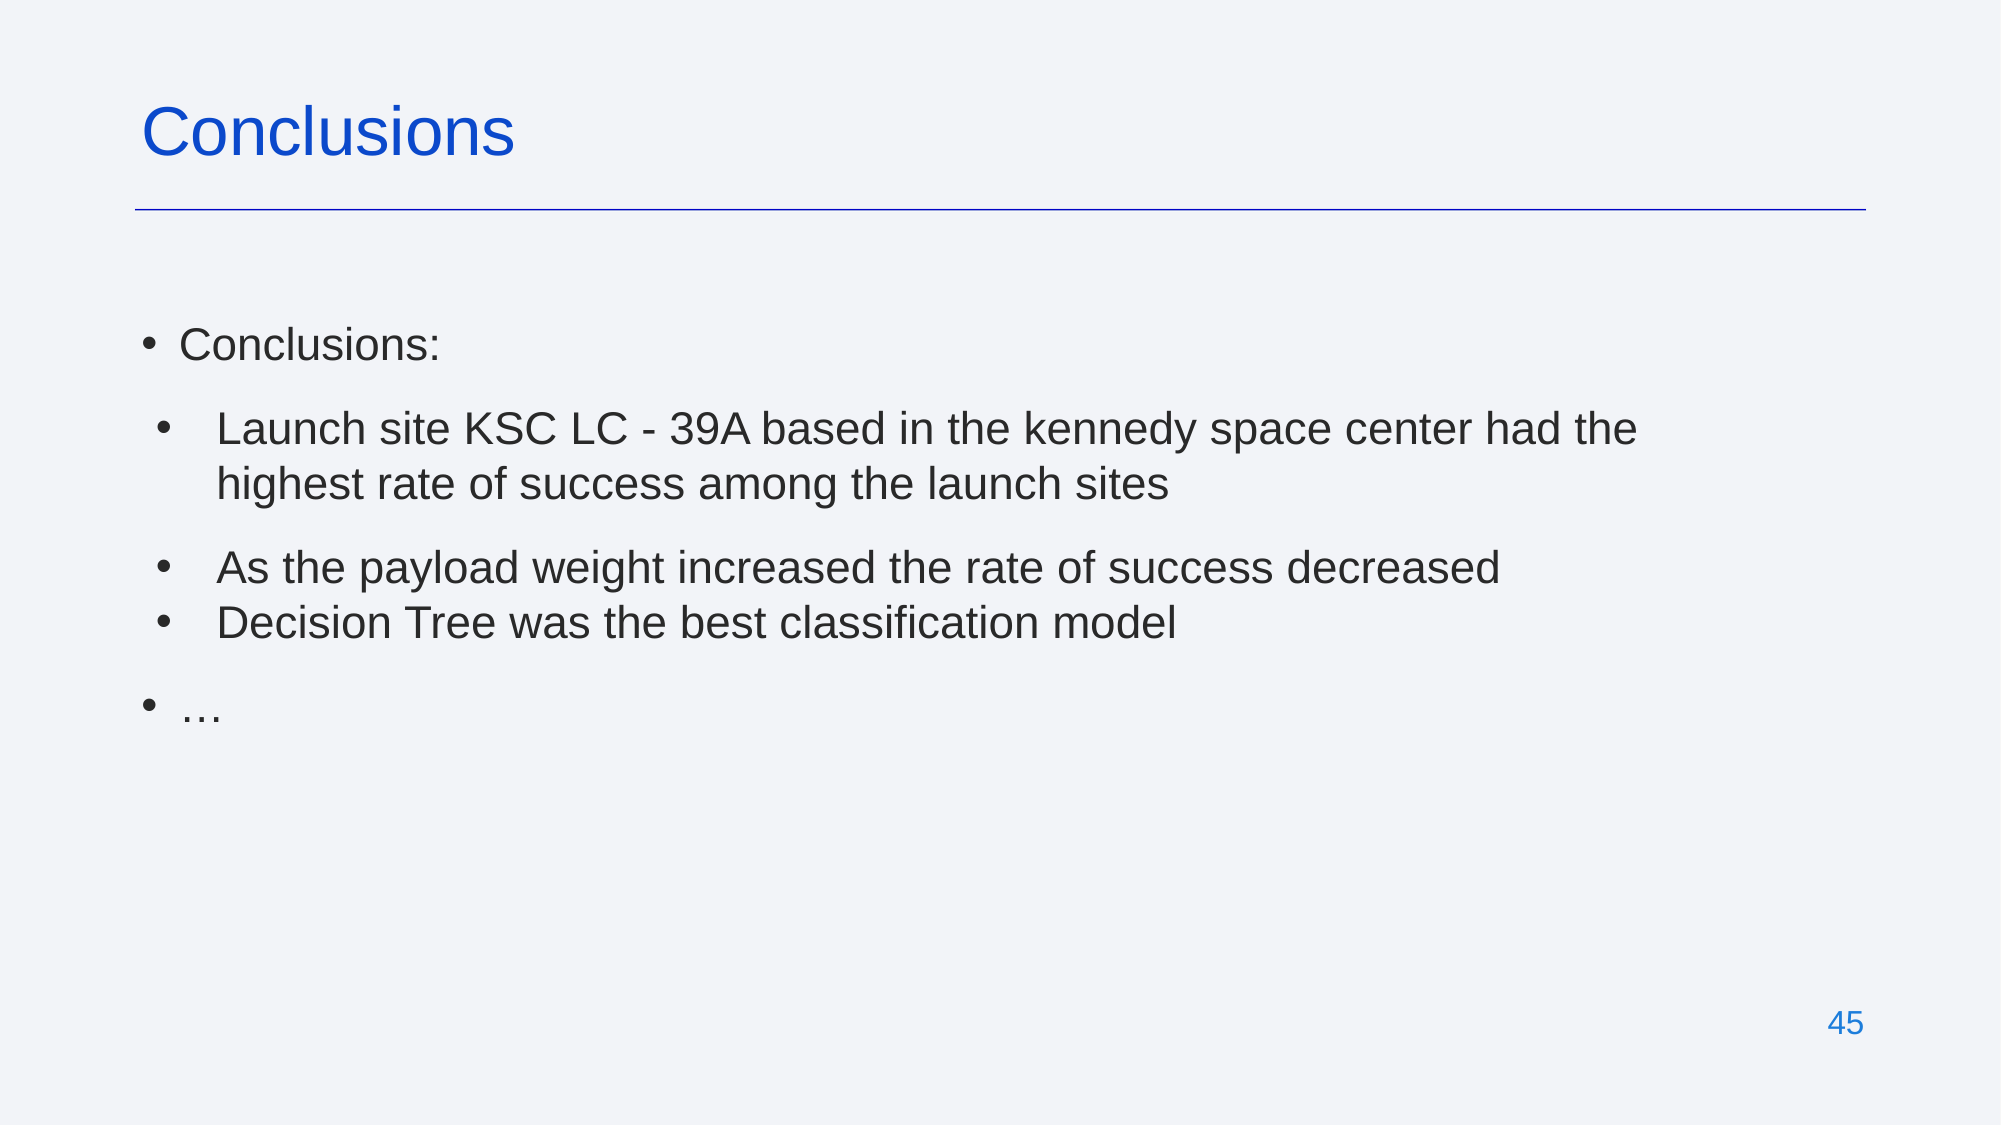

Conclusions
Conclusions:
Launch site KSC LC - 39A based in the kennedy space center had the highest rate of success among the launch sites
As the payload weight increased the rate of success decreased
Decision Tree was the best classification model
…
45